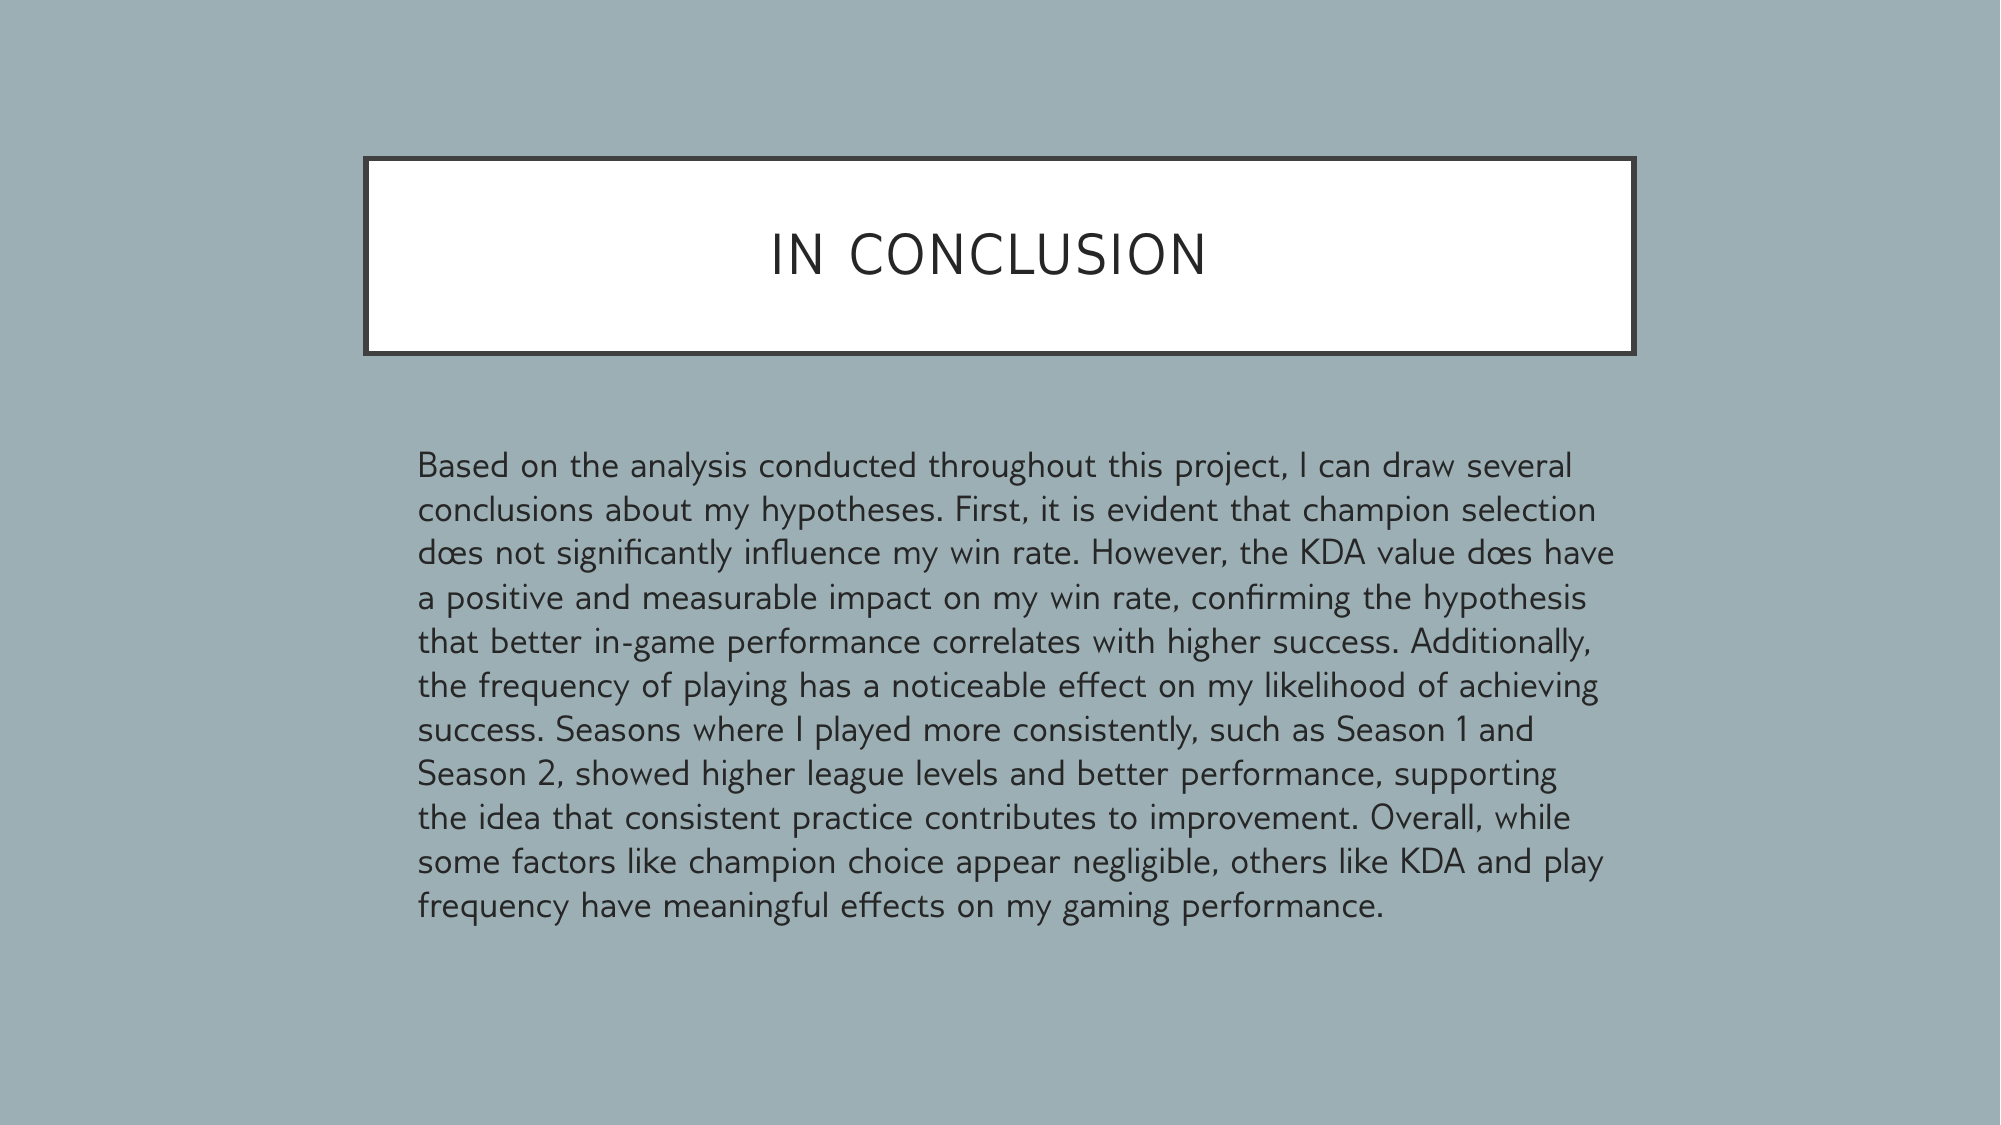

# In Conclusıon
Based on the analysis conducted throughout this project, I can draw several conclusions about my hypotheses. First, it is evident that champion selection does not significantly influence my win rate. However, the KDA value does have a positive and measurable impact on my win rate, confirming the hypothesis that better in-game performance correlates with higher success. Additionally, the frequency of playing has a noticeable effect on my likelihood of achieving success. Seasons where I played more consistently, such as Season 1 and Season 2, showed higher league levels and better performance, supporting the idea that consistent practice contributes to improvement. Overall, while some factors like champion choice appear negligible, others like KDA and play frequency have meaningful effects on my gaming performance.